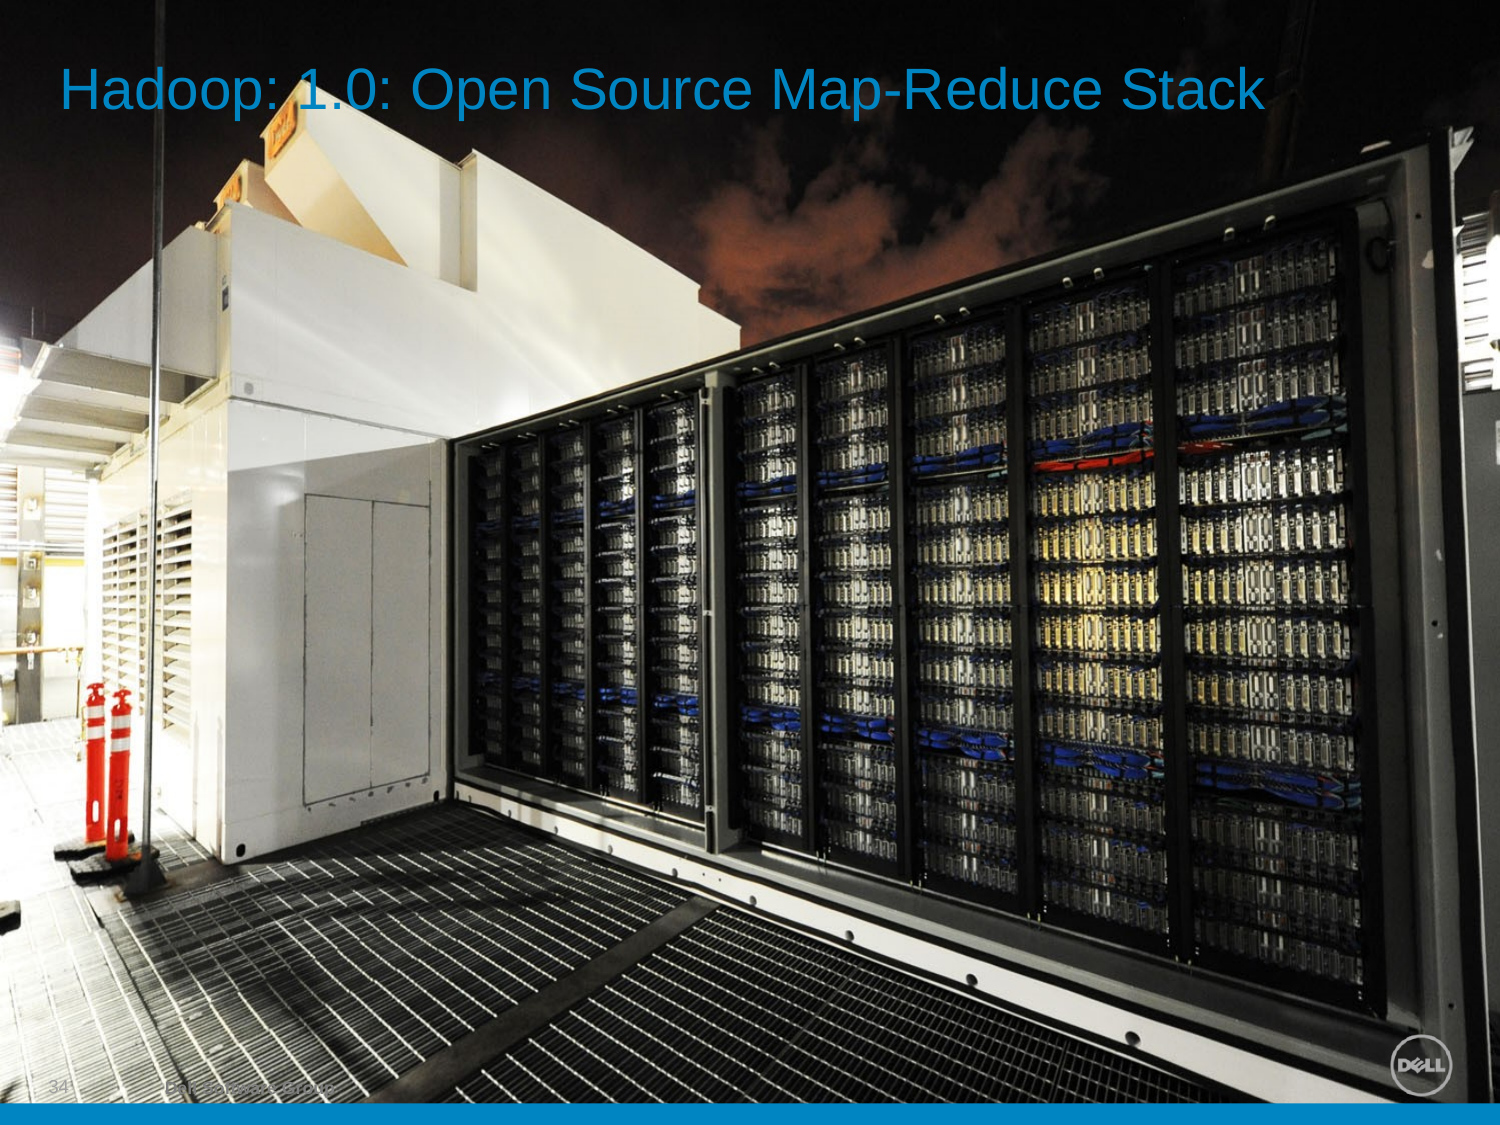

# Hadoop: 1.0: Open Source Map-Reduce Stack